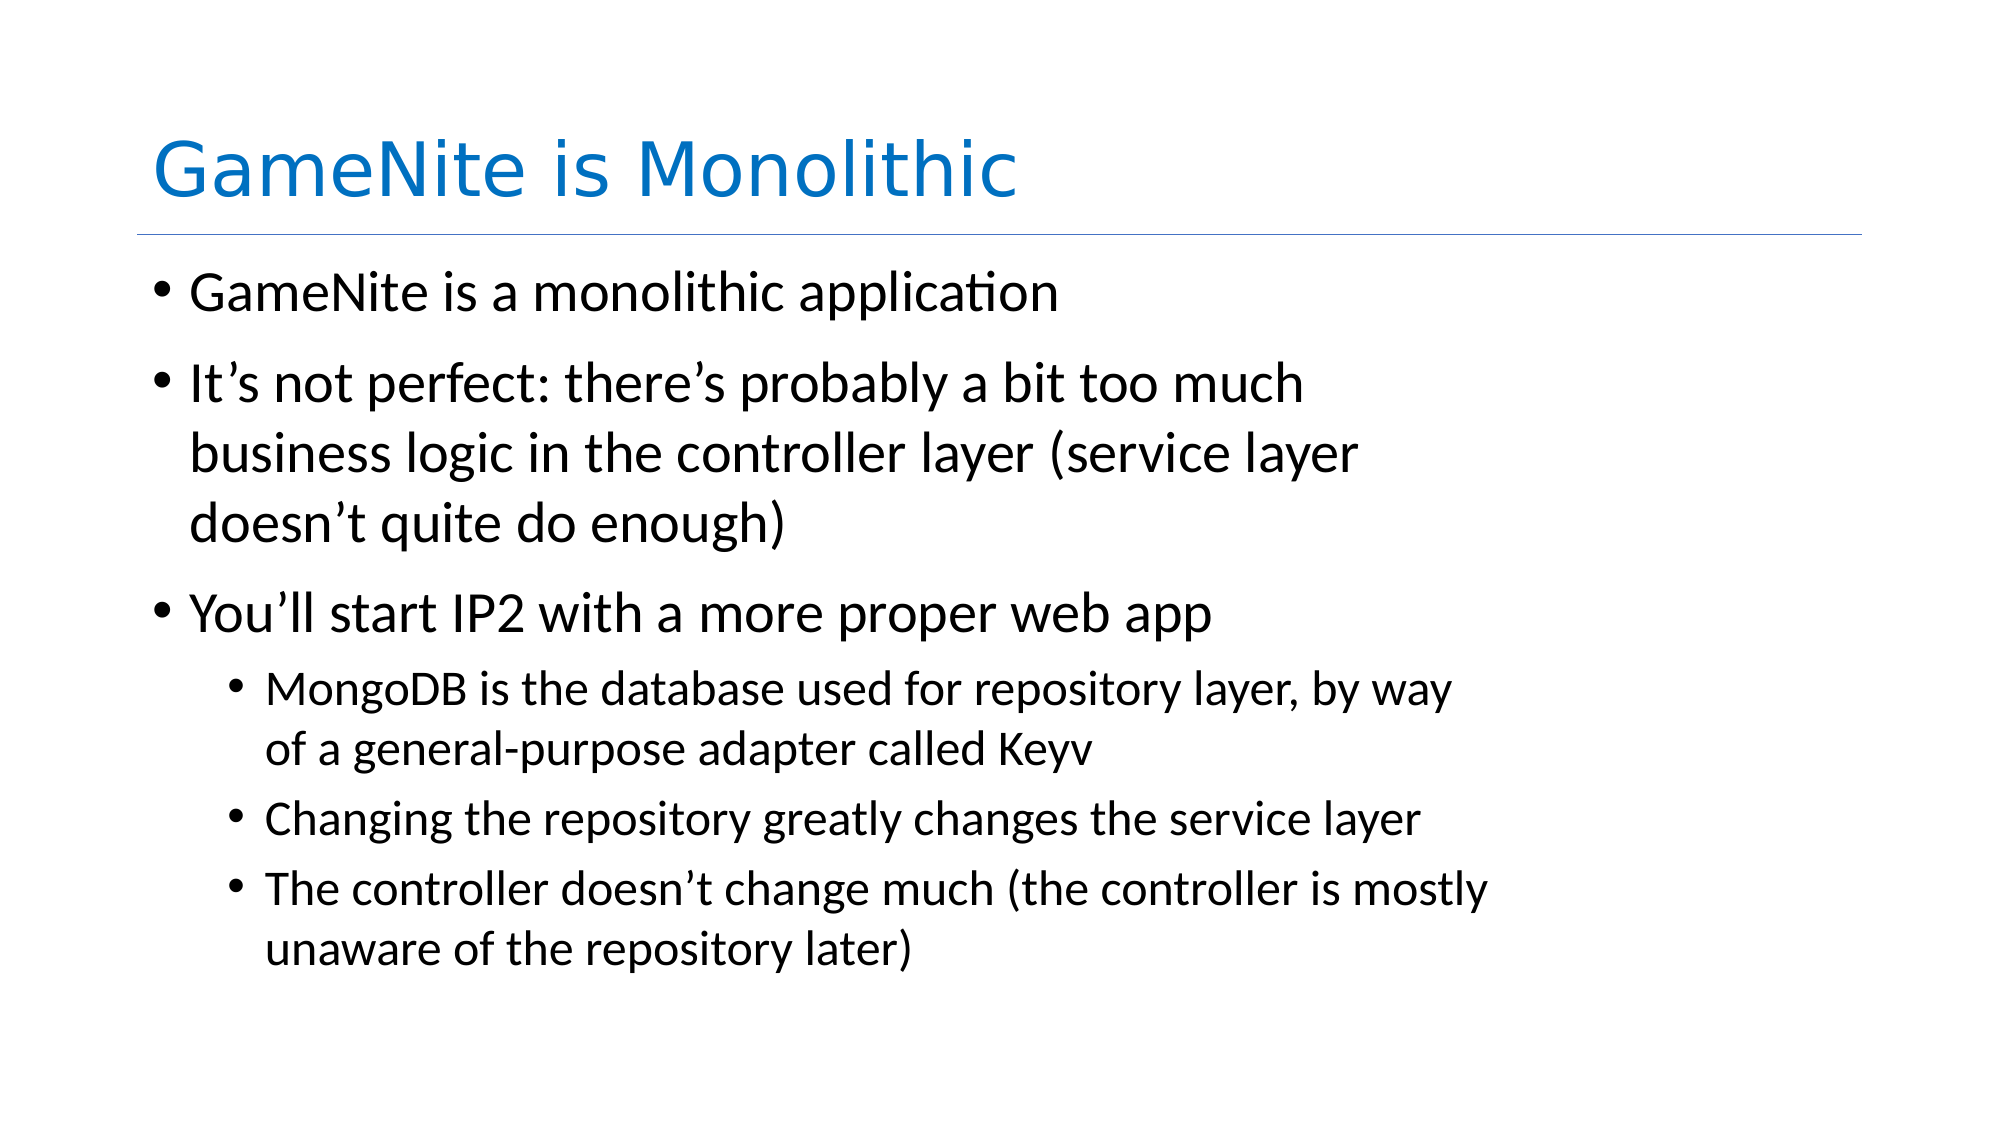

# GameNite is Monolithic

GameNite is a monolithic application
It’s not perfect: there’s probably a bit too much business logic in the controller layer (service layer doesn’t quite do enough)
You’ll start IP2 with a more proper web app
MongoDB is the database used for repository layer, by way of a general-purpose adapter called Keyv
Changing the repository greatly changes the service layer
The controller doesn’t change much (the controller is mostly unaware of the repository later)